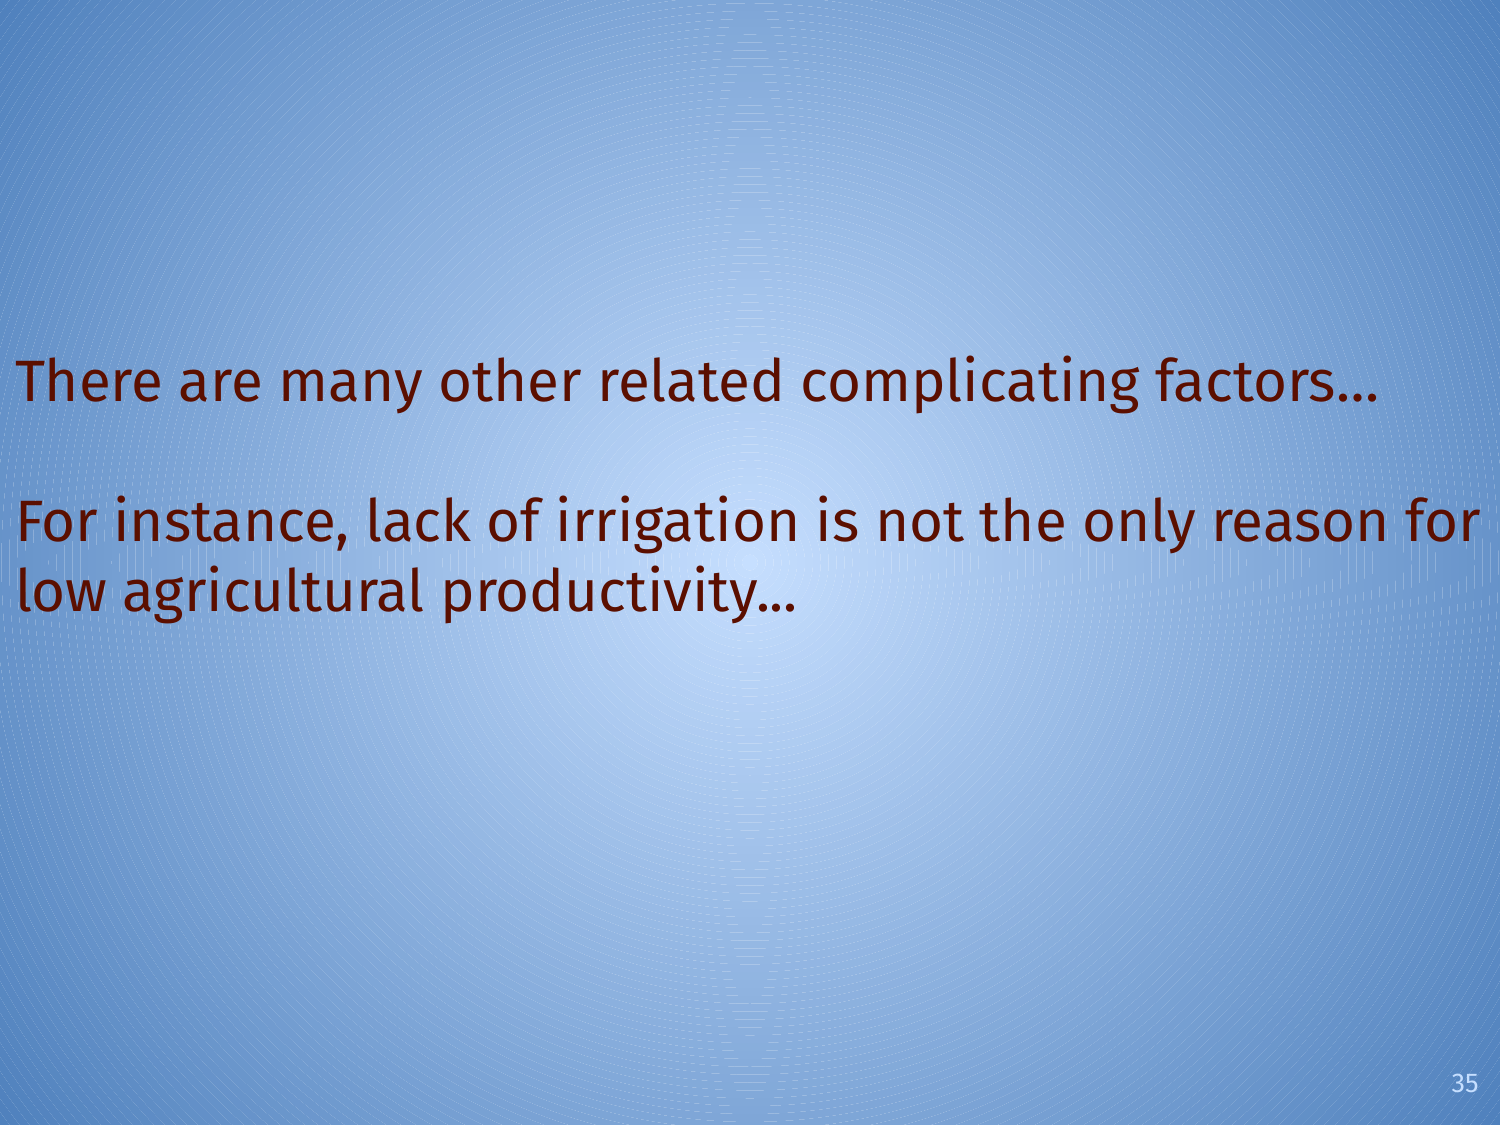

There are many other related complicating factors…

For instance, lack of irrigation is not the only reason for low agricultural productivity...
35